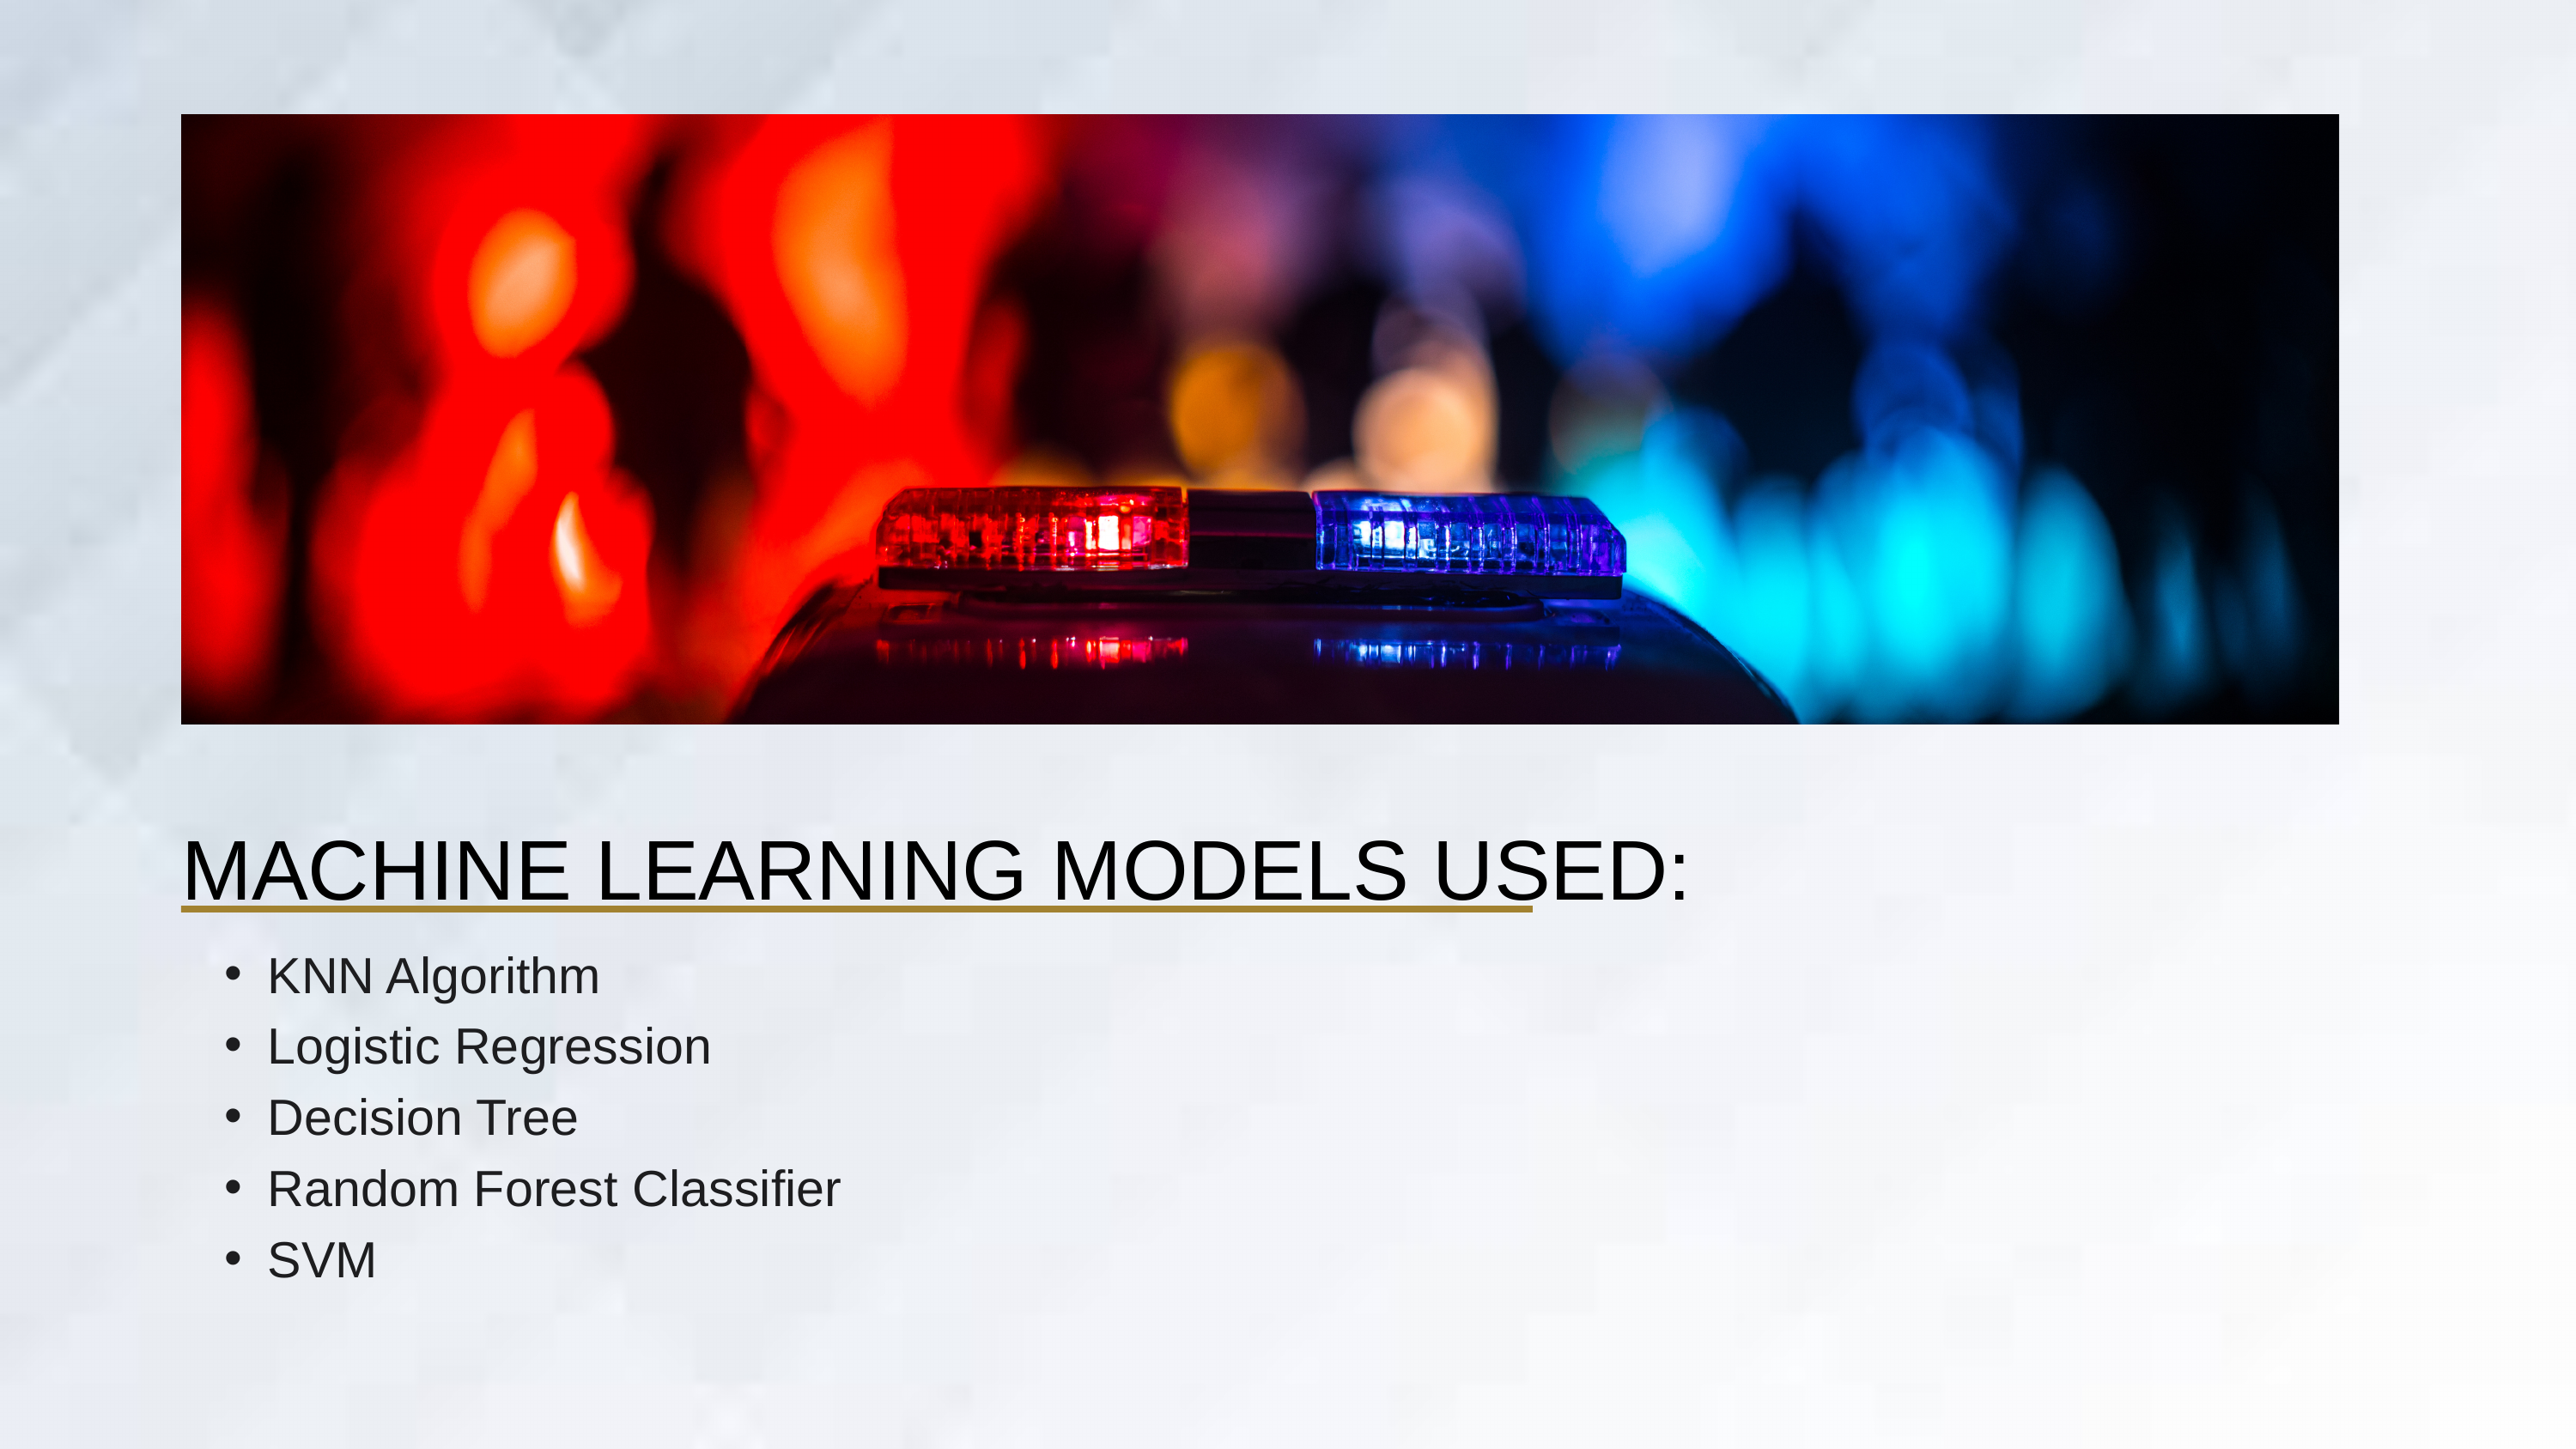

MACHINE LEARNING MODELS USED:

KNN Algorithm
Logistic Regression
Decision Tree
Random Forest Classifier
SVM